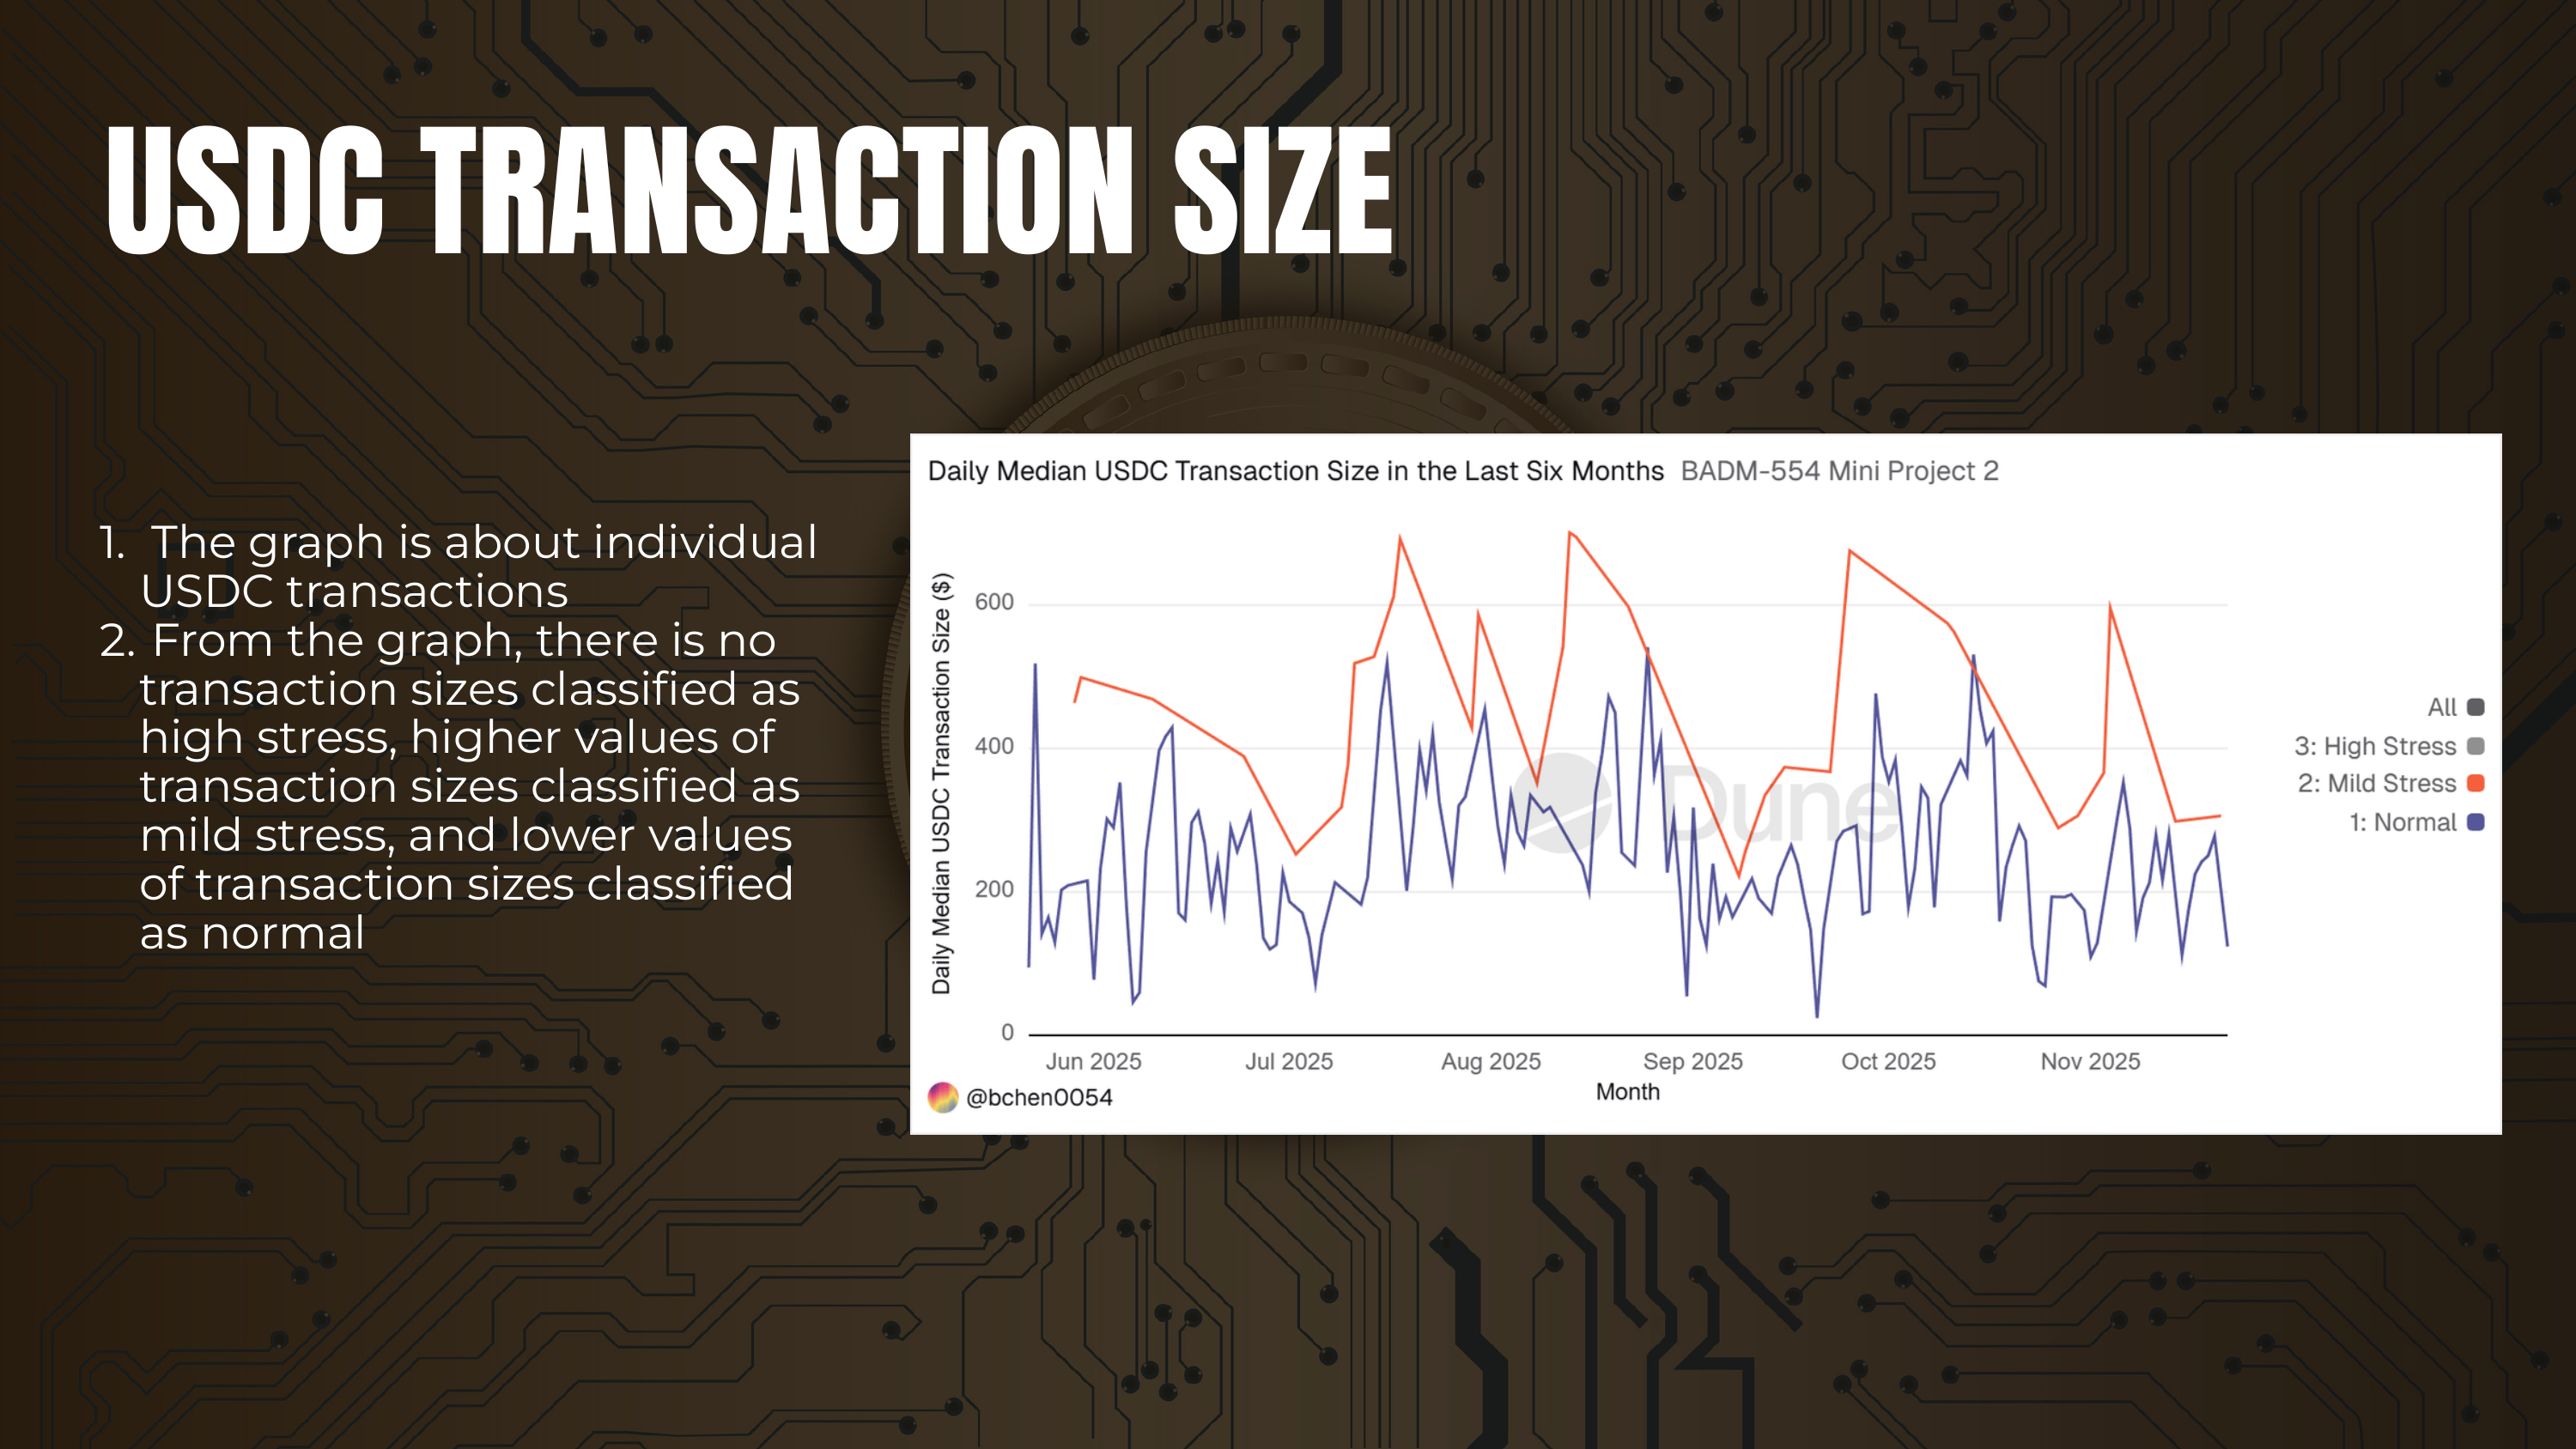

USDC TRANSACTION SIZE

 The graph is about individual USDC transactions
 From the graph, there is no transaction sizes classified as high stress, higher values of transaction sizes classified as mild stress, and lower values of transaction sizes classified as normal